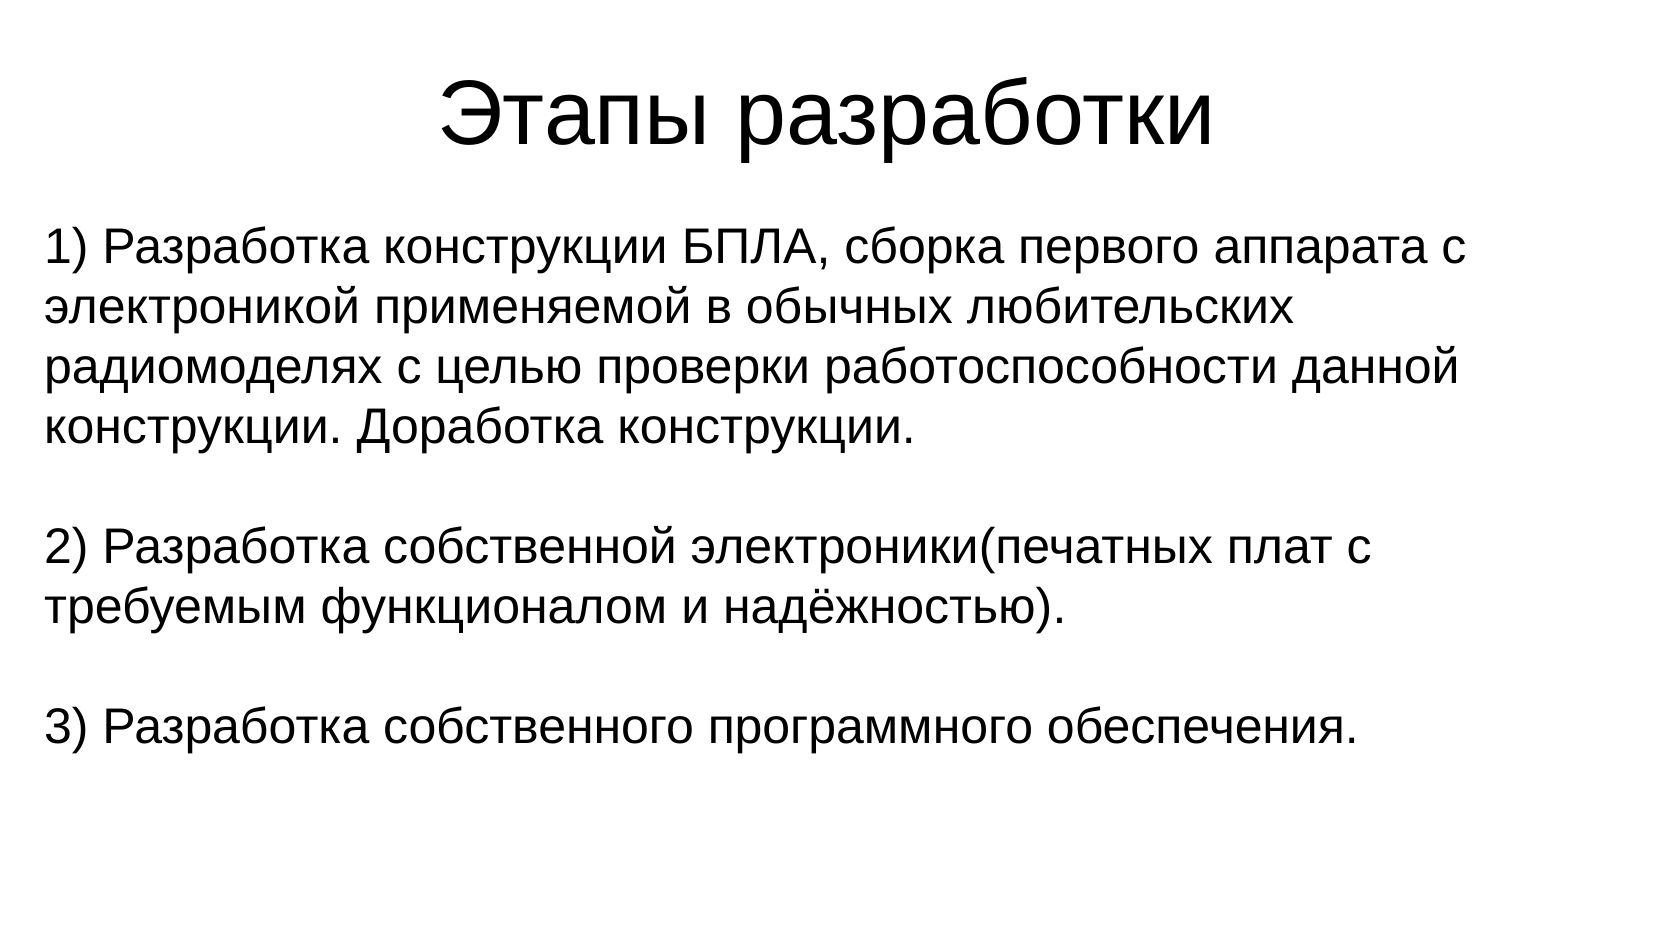

# Этапы разработки
1) Разработка конструкции БПЛА, сборка первого аппарата с электроникой применяемой в обычных любительских радиомоделях с целью проверки работоспособности данной конструкции. Доработка конструкции.

2) Разработка собственной электроники(печатных плат с требуемым функционалом и надёжностью).

3) Разработка собственного программного обеспечения.